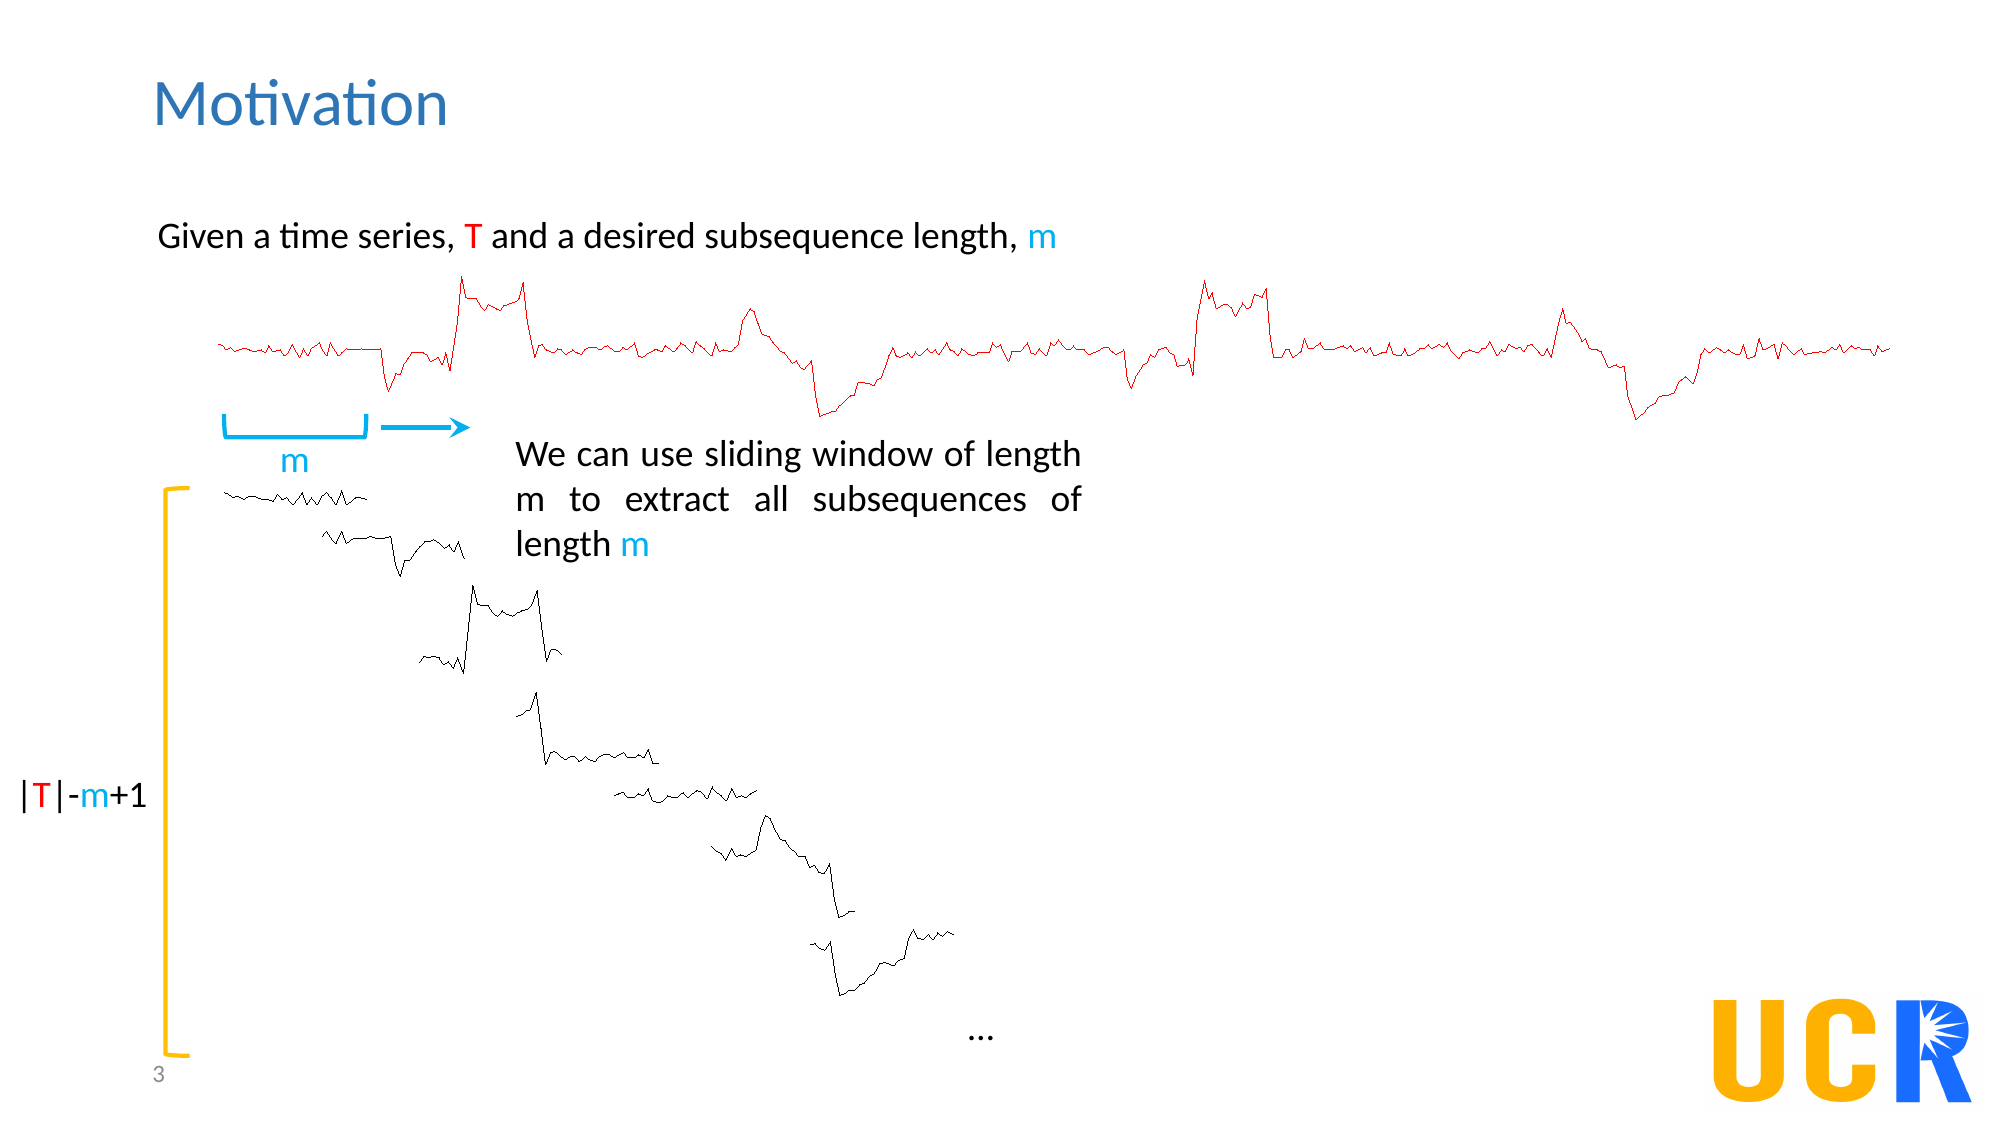

# Motivation
Given a time series, T and a desired subsequence length, m

We can use sliding window of length m to extract all subsequences of length m
m

|T|-m+1
…
3